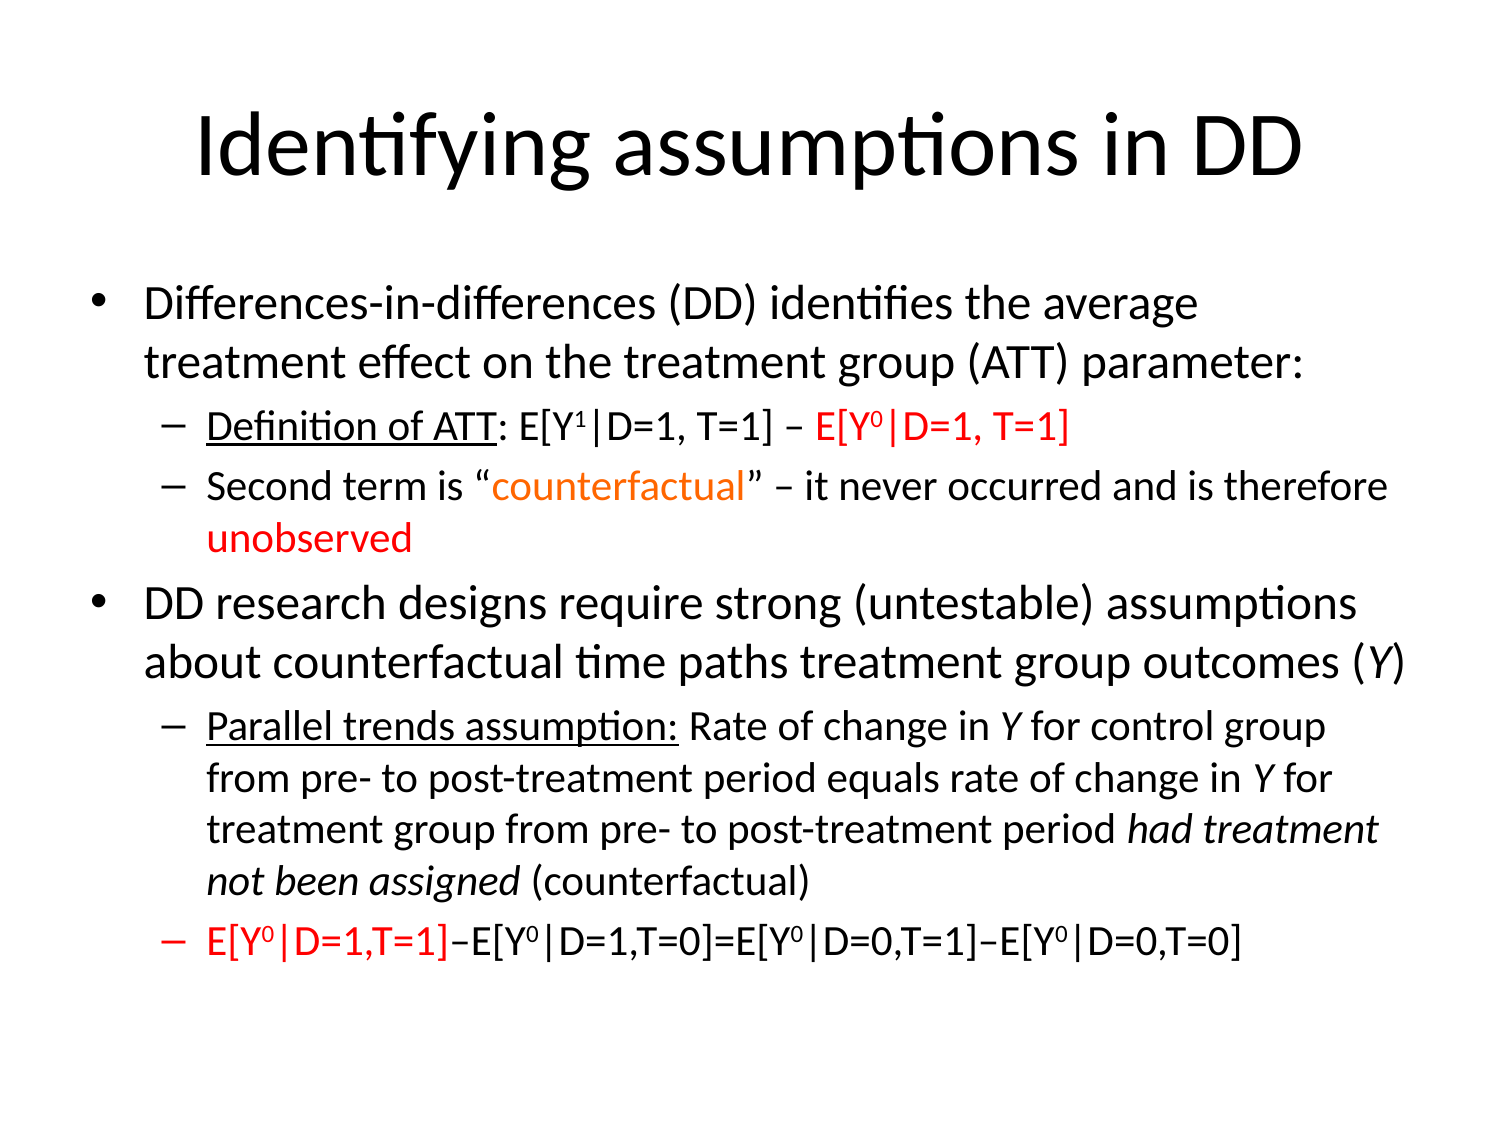

# Identifying assumptions in DD
Differences-in-differences (DD) identifies the average treatment effect on the treatment group (ATT) parameter:
Definition of ATT: E[Y1|D=1, T=1] – E[Y0|D=1, T=1]
Second term is “counterfactual” – it never occurred and is therefore unobserved
DD research designs require strong (untestable) assumptions about counterfactual time paths treatment group outcomes (Y)
Parallel trends assumption: Rate of change in Y for control group from pre- to post-treatment period equals rate of change in Y for treatment group from pre- to post-treatment period had treatment not been assigned (counterfactual)
E[Y0|D=1,T=1]–E[Y0|D=1,T=0]=E[Y0|D=0,T=1]–E[Y0|D=0,T=0]